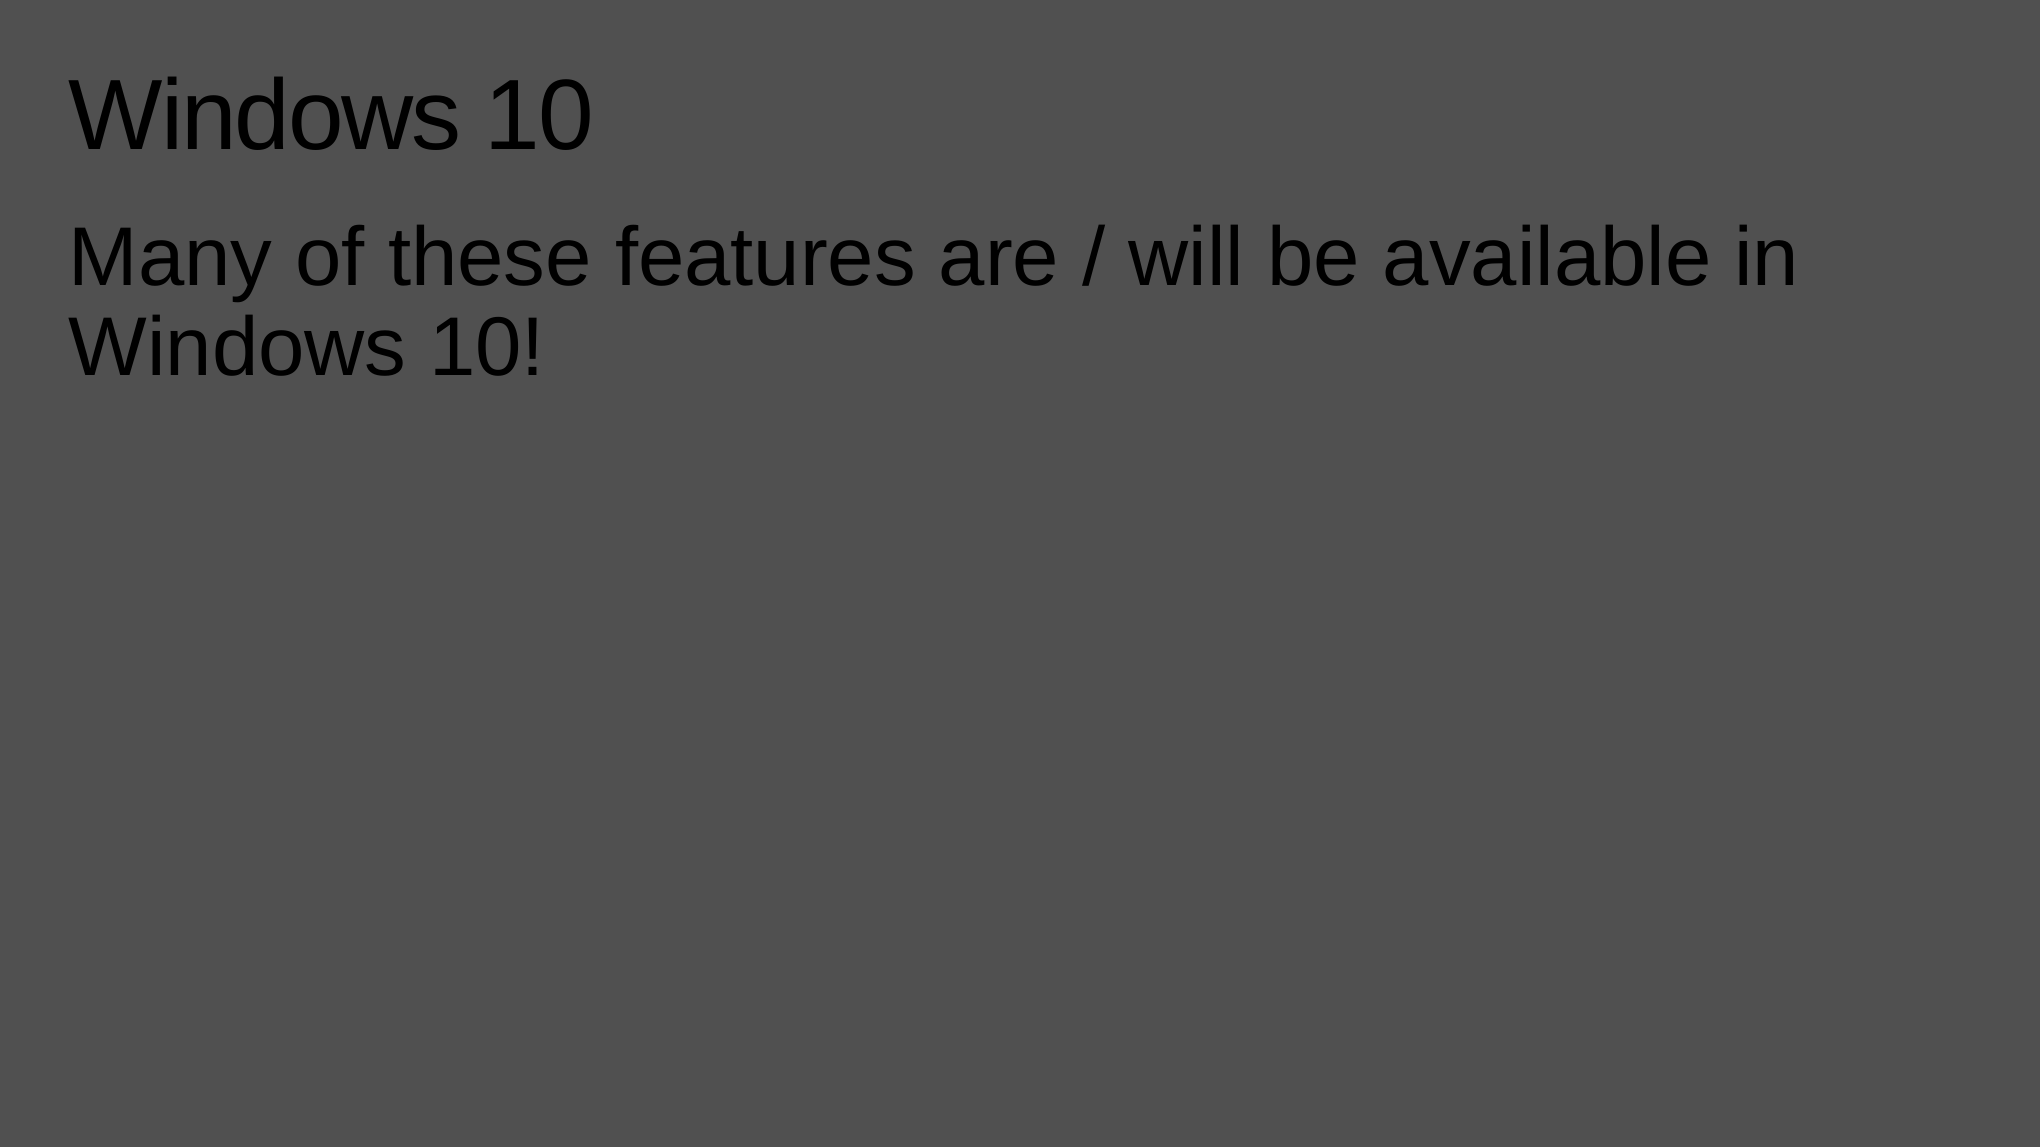

# Windows 10
Many of these features are / will be available in Windows 10!